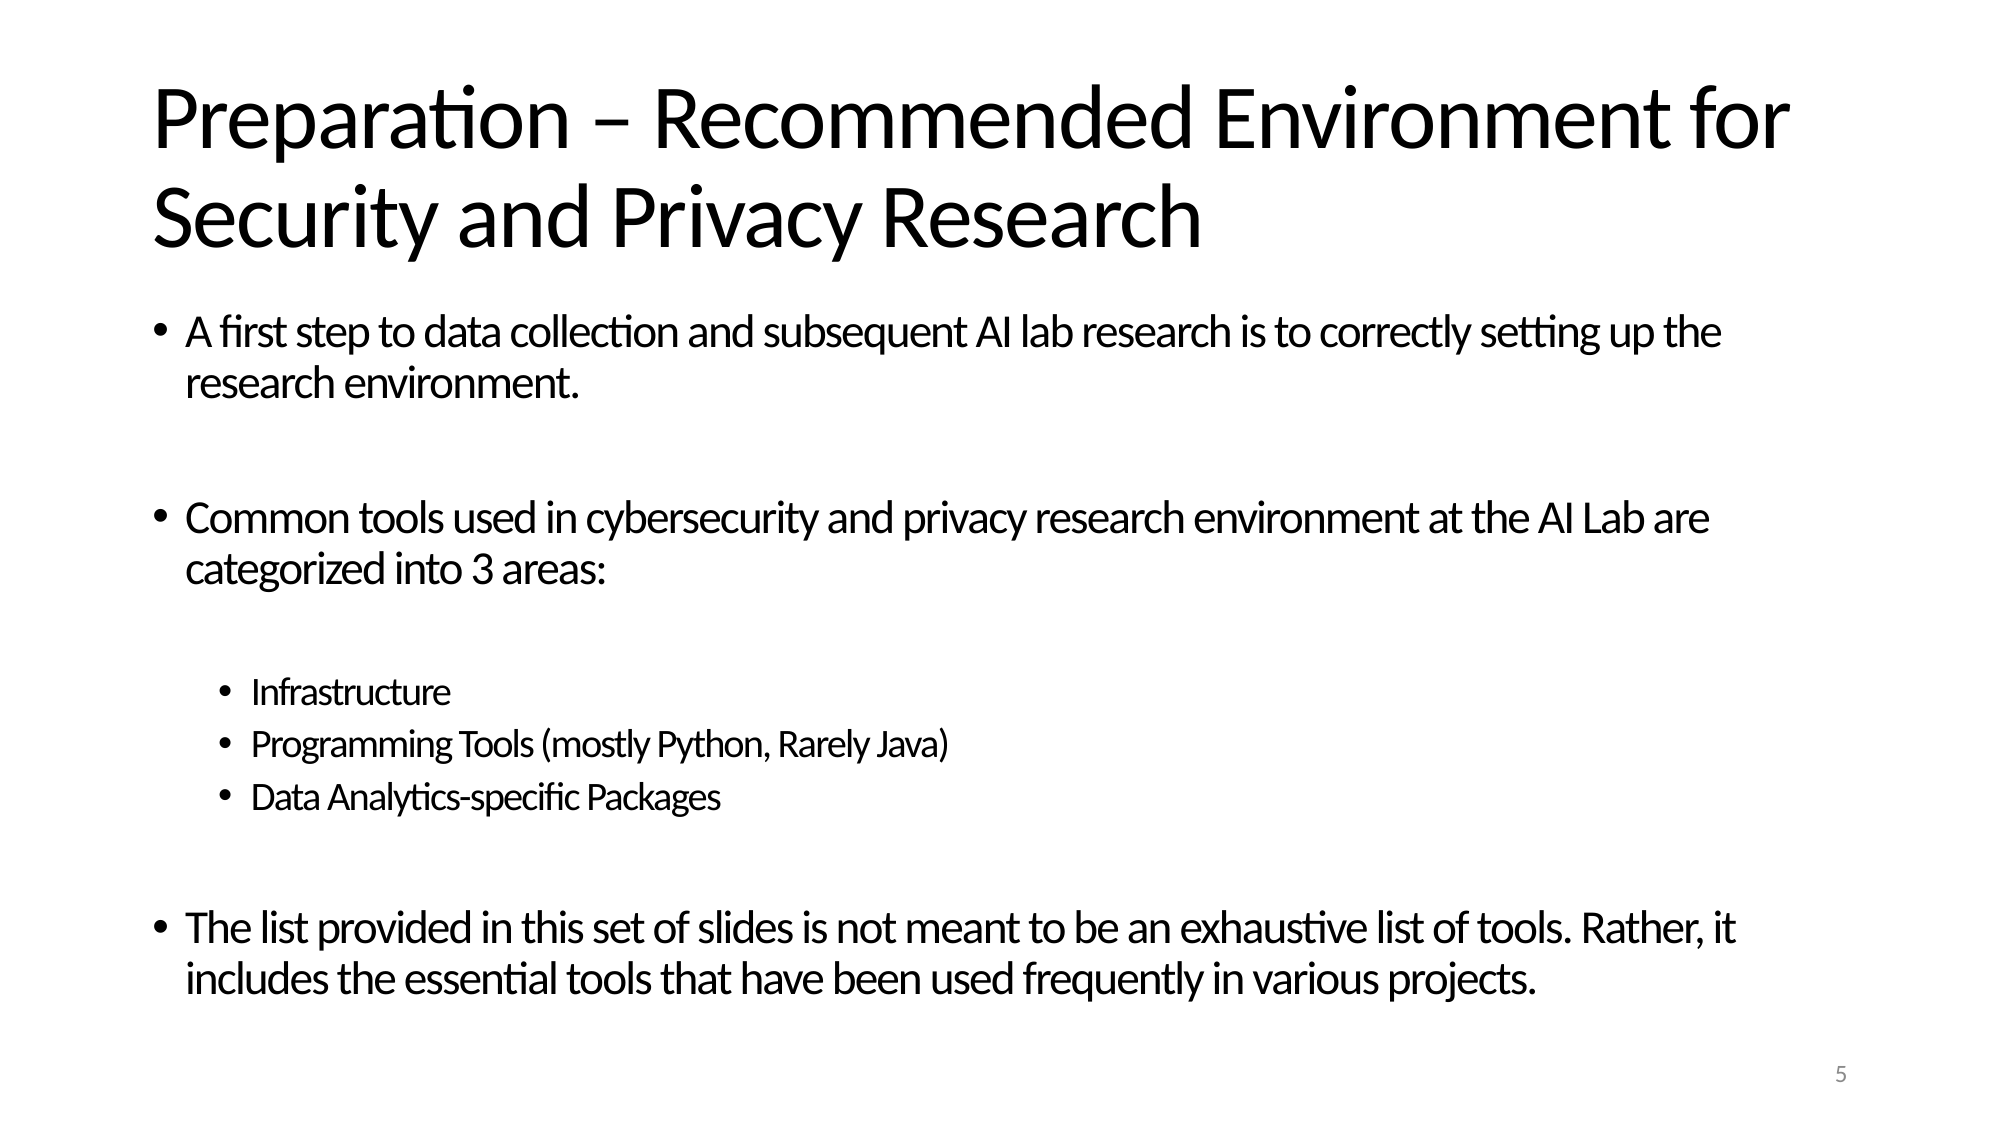

# Preparation – Recommended Environment for Security and Privacy Research
A first step to data collection and subsequent AI lab research is to correctly setting up the research environment.

Common tools used in cybersecurity and privacy research environment at the AI Lab are categorized into 3 areas:

Infrastructure
Programming Tools (mostly Python, Rarely Java)
Data Analytics-specific Packages

The list provided in this set of slides is not meant to be an exhaustive list of tools. Rather, it includes the essential tools that have been used frequently in various projects.

5